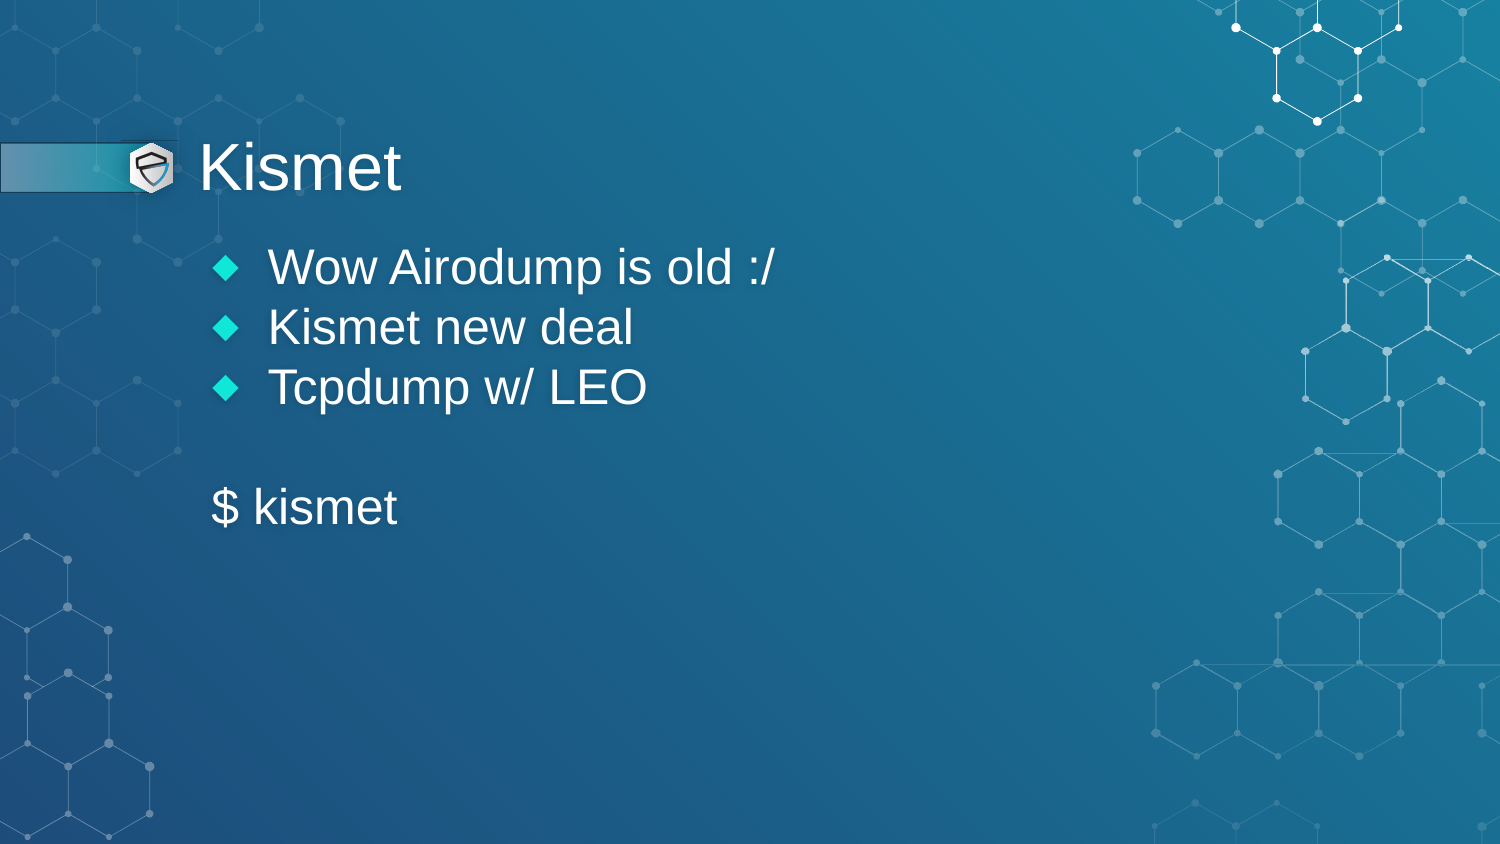

# Kismet
Wow Airodump is old :/
Kismet new deal
Tcpdump w/ LEO

$ kismet